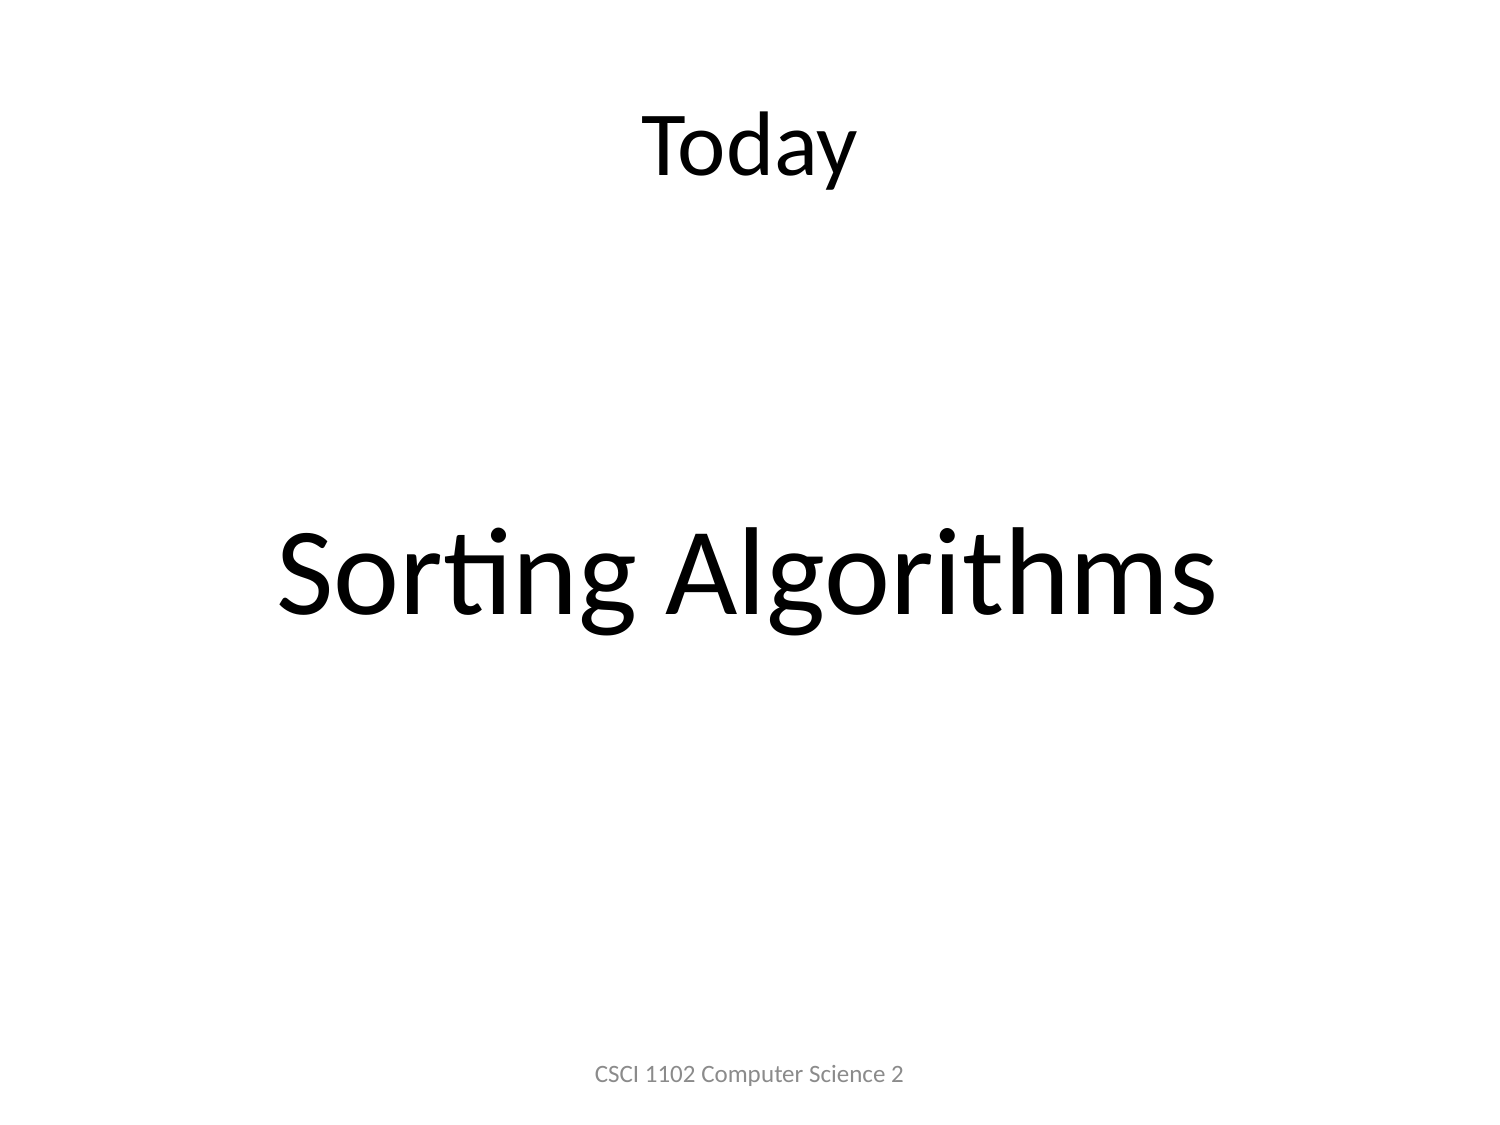

# Today
Sorting Algorithms
CSCI 1102 Computer Science 2